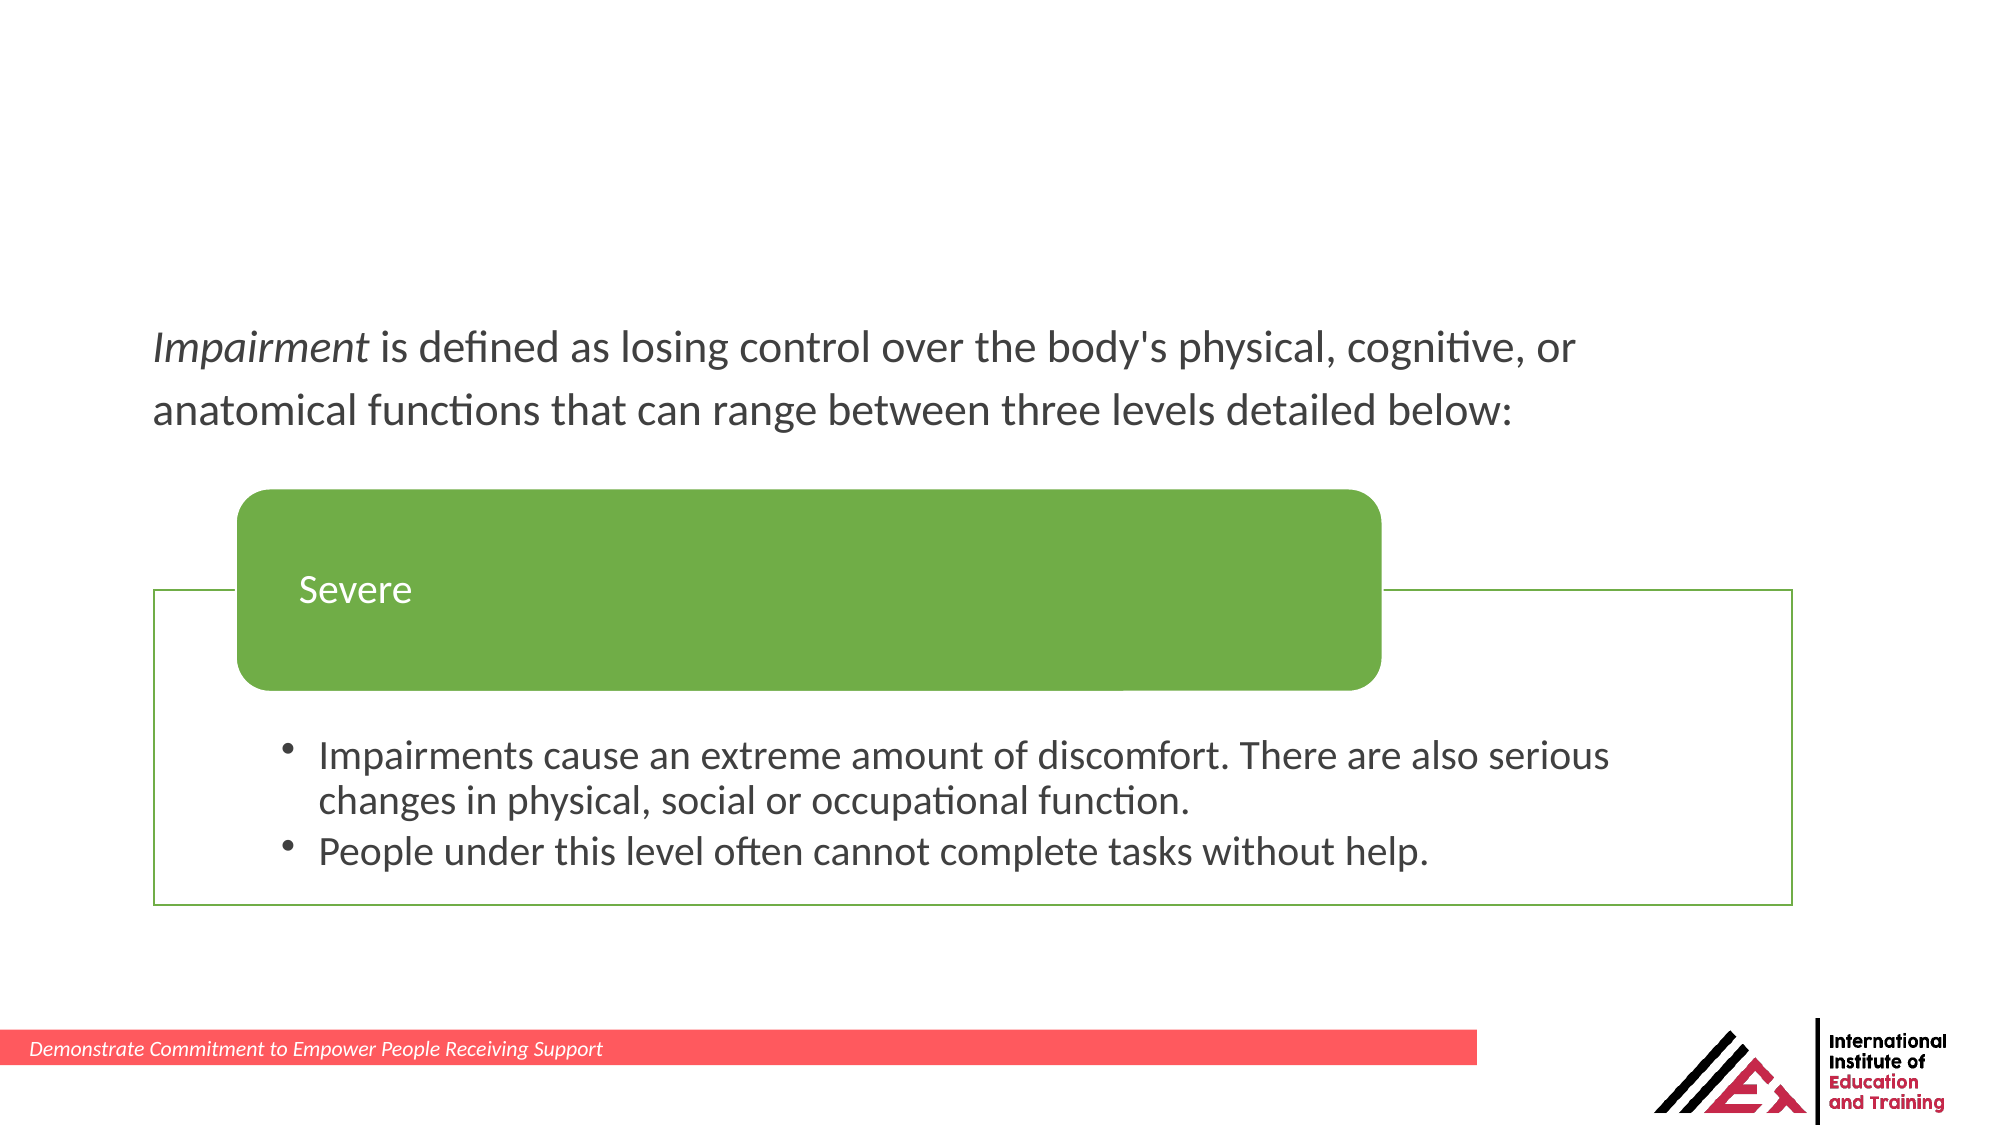

Impairment is defined as losing control over the body's physical, cognitive, or anatomical functions that can range between three levels detailed below:
Impairments cause an extreme amount of discomfort. There are also serious changes in physical, social or occupational function.
People under this level often cannot complete tasks without help.
Severe
Demonstrate Commitment to Empower People Receiving Support